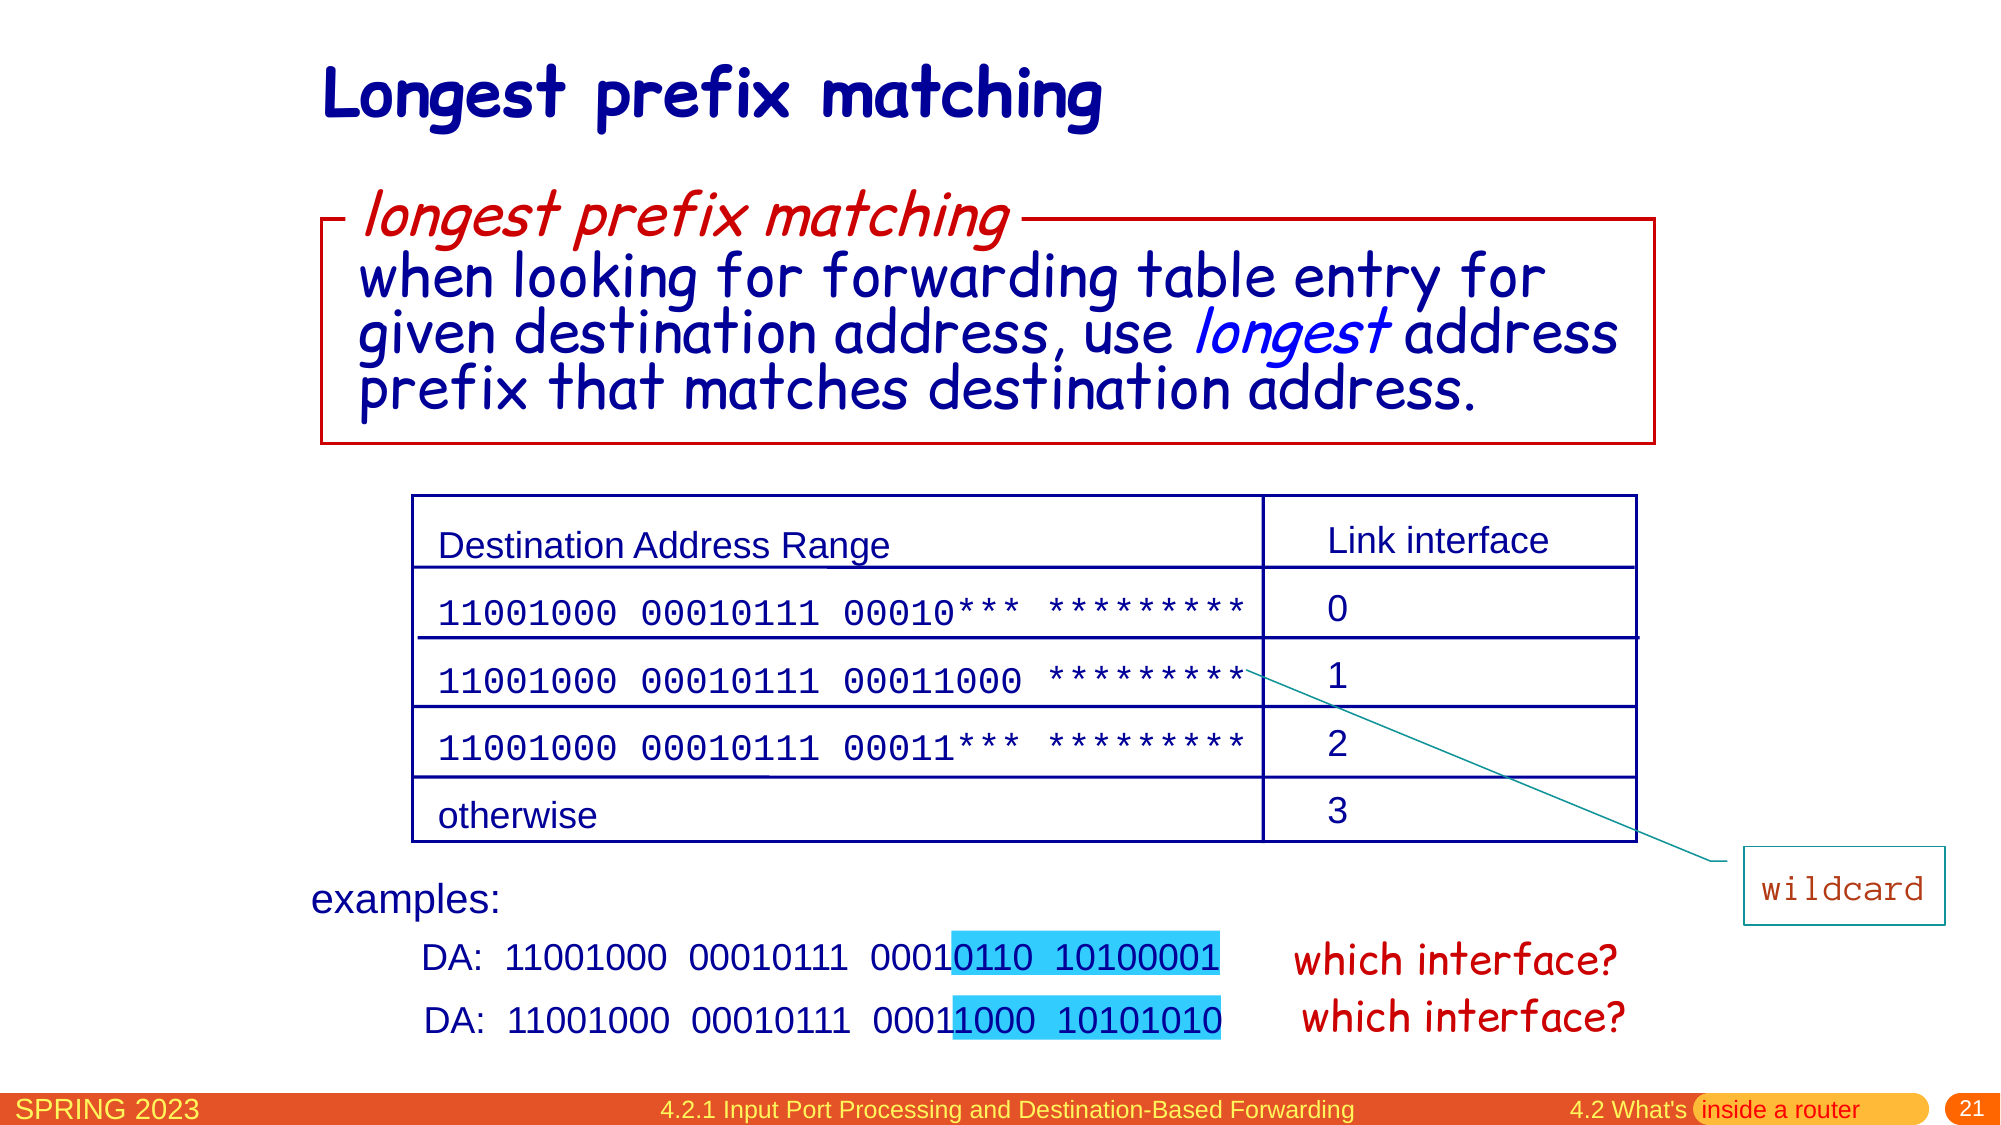

# Longest prefix matching
longest prefix matching

when looking for forwarding table entry for given destination address, use longest address prefix that matches destination address.
Link interface
0
1
2
3
Destination Address Range
11001000 00010111 00010*** *********
11001000 00010111 00011000 *********
11001000 00010111 00011*** *********
otherwise

wildcard
examples:
which interface?
DA:  11001000  00010111  00010110  10100001

which interface?
DA:  11001000  00010111  00011000  10101010

4.2.1 Input Port Processing and Destination-Based Forwarding
4.2 What's  inside a router